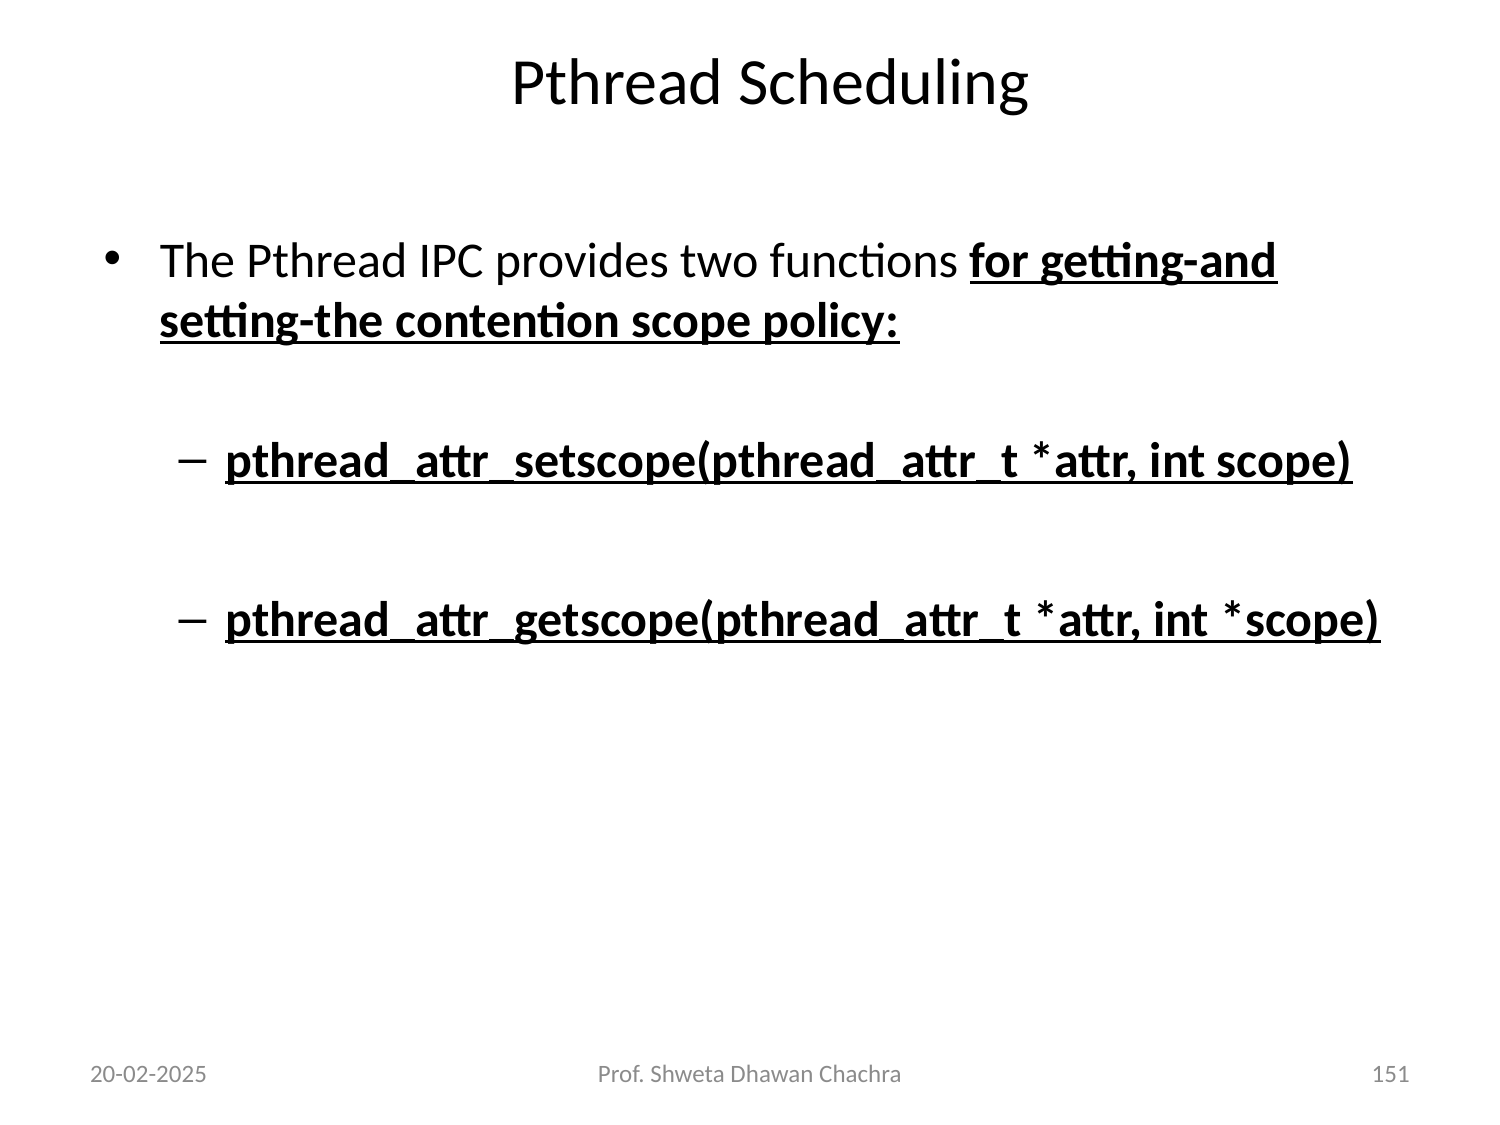

# Pthread Scheduling
The Pthread IPC provides two functions for getting-and setting-the contention scope policy:

pthread_attr_setscope(pthread_attr_t *attr, int scope)

pthread_attr_getscope(pthread_attr_t *attr, int *scope)

20-02-2025
Prof. Shweta Dhawan Chachra
151